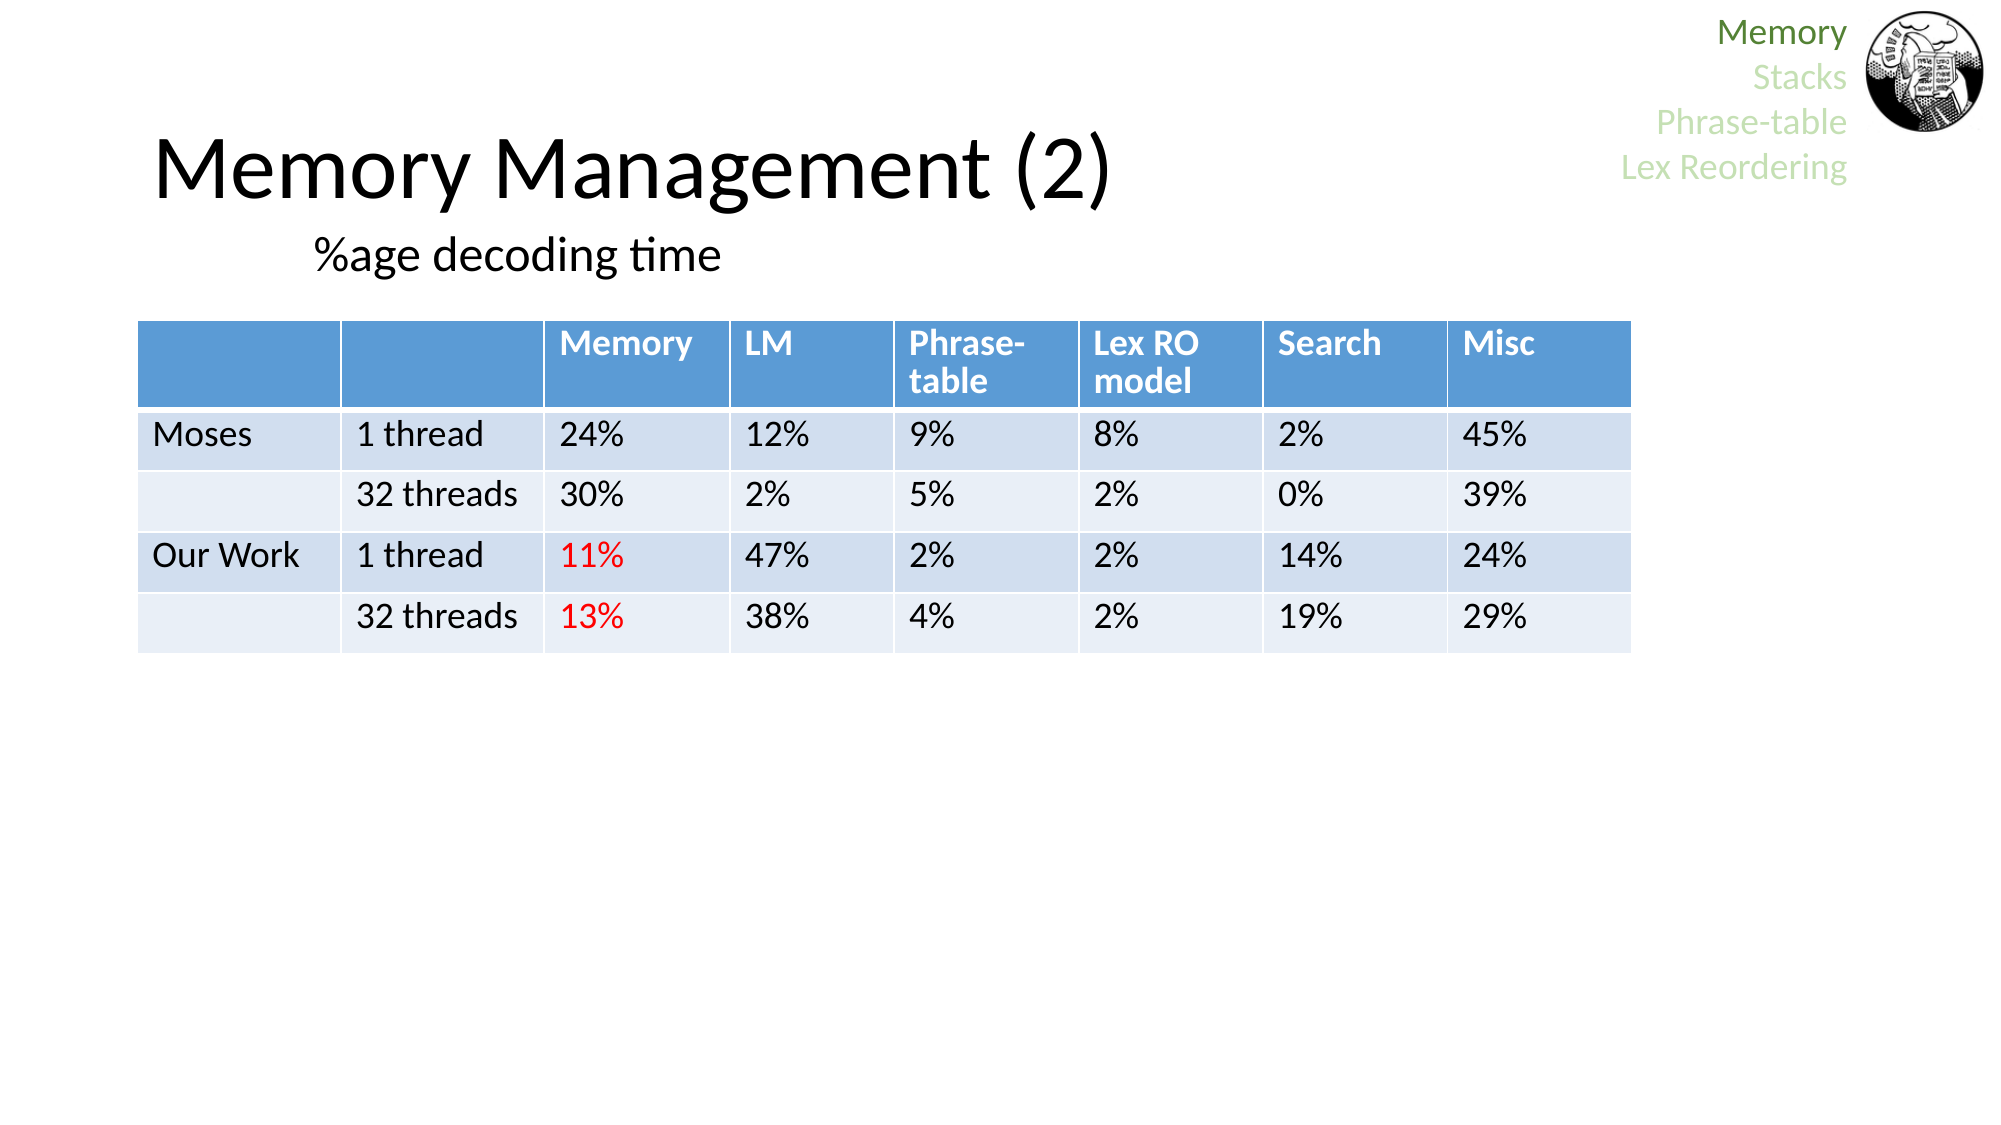

Memory
Stacks
Phrase-table
Lex Reordering
# Memory Management (2)
%age decoding time
|  |  | Memory | LM | Phrase-table | Lex RO model | Search | Misc |
| --- | --- | --- | --- | --- | --- | --- | --- |
| Moses | 1 thread | 24% | 12% | 9% | 8% | 2% | 45% |
|  | 32 threads | 30% | 2% | 5% | 2% | 0% | 39% |
| Our Work | 1 thread | 11% | 47% | 2% | 2% | 14% | 24% |
|  | 32 threads | 13% | 38% | 4% | 2% | 19% | 29% |